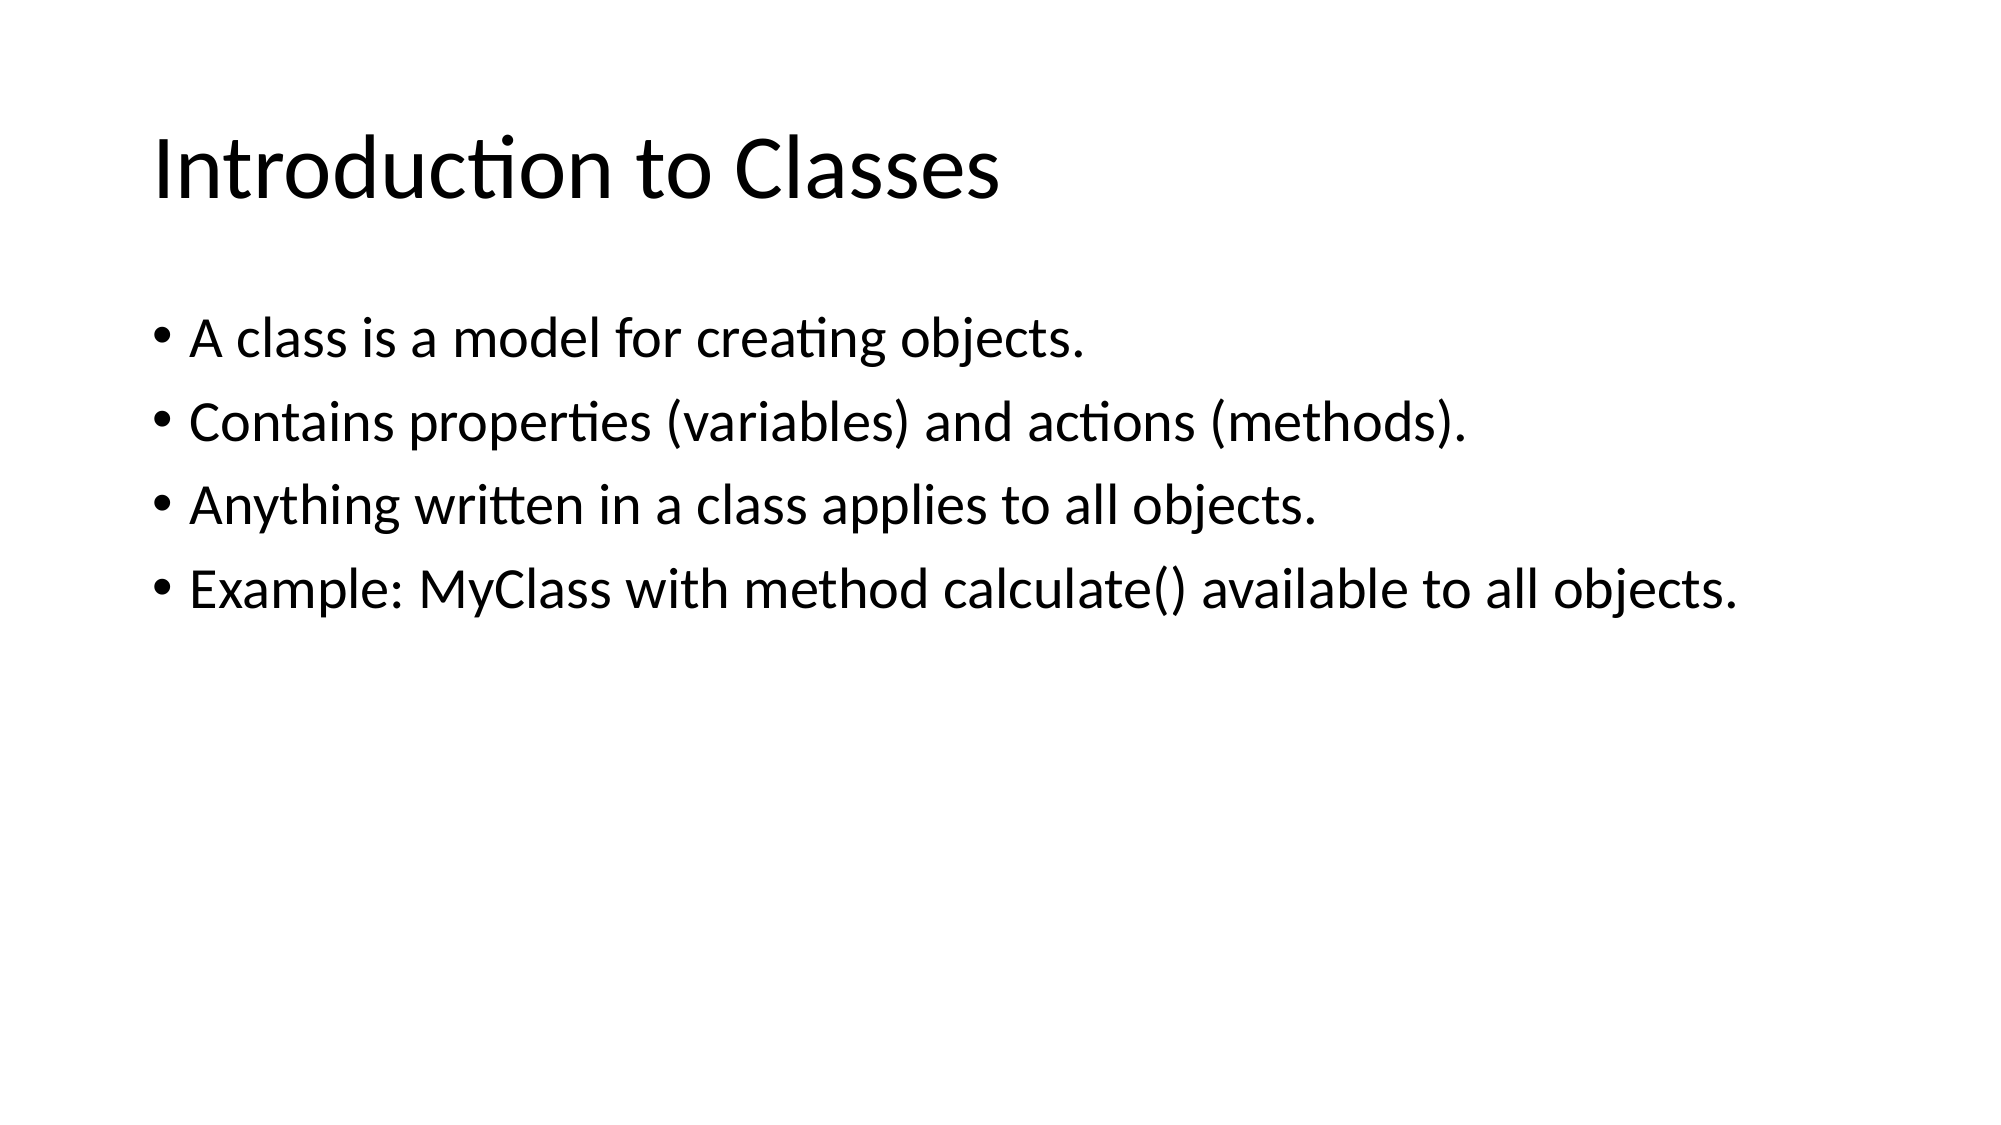

# Introduction to Classes
A class is a model for creating objects.
Contains properties (variables) and actions (methods).
Anything written in a class applies to all objects.
Example: MyClass with method calculate() available to all objects.